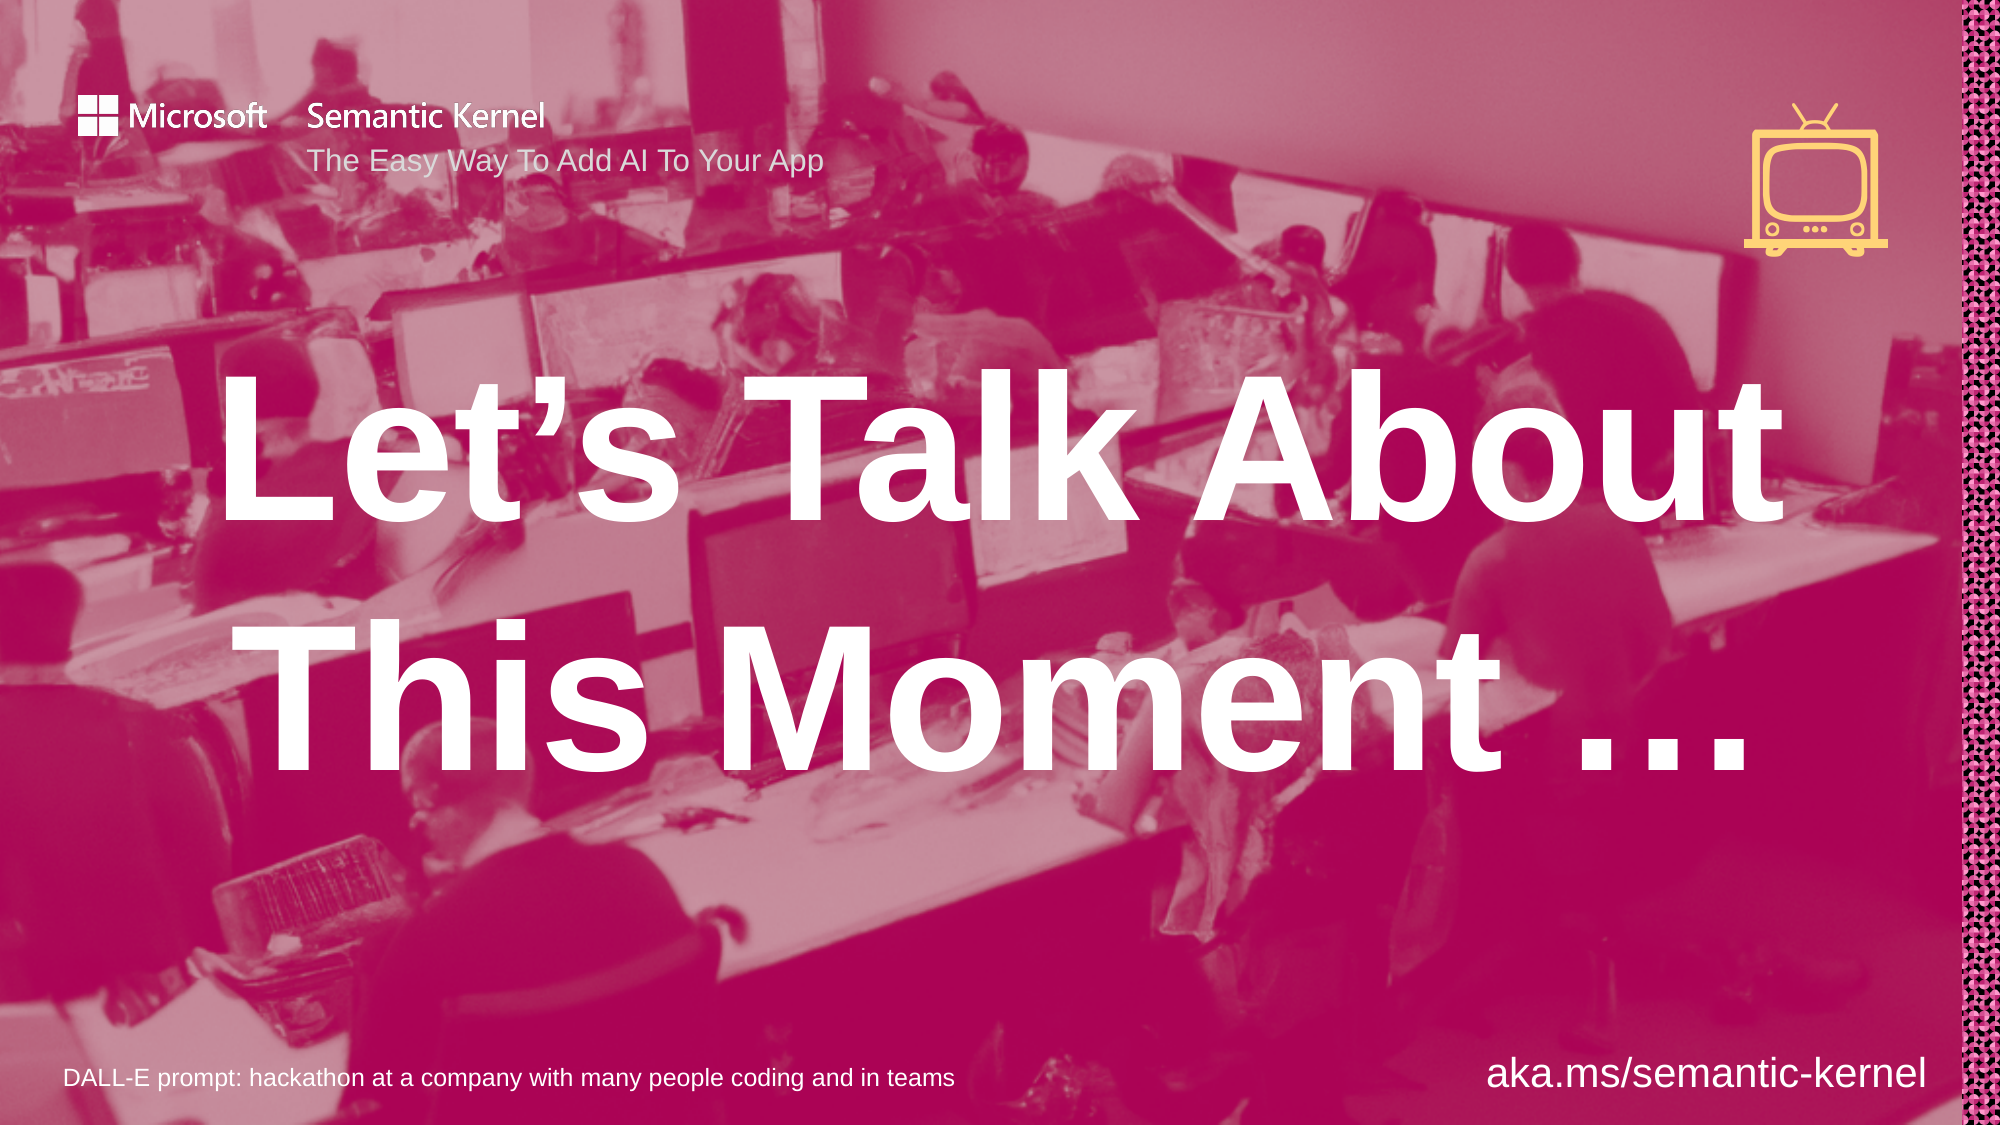

📺
# Let’s Talk About This Moment …